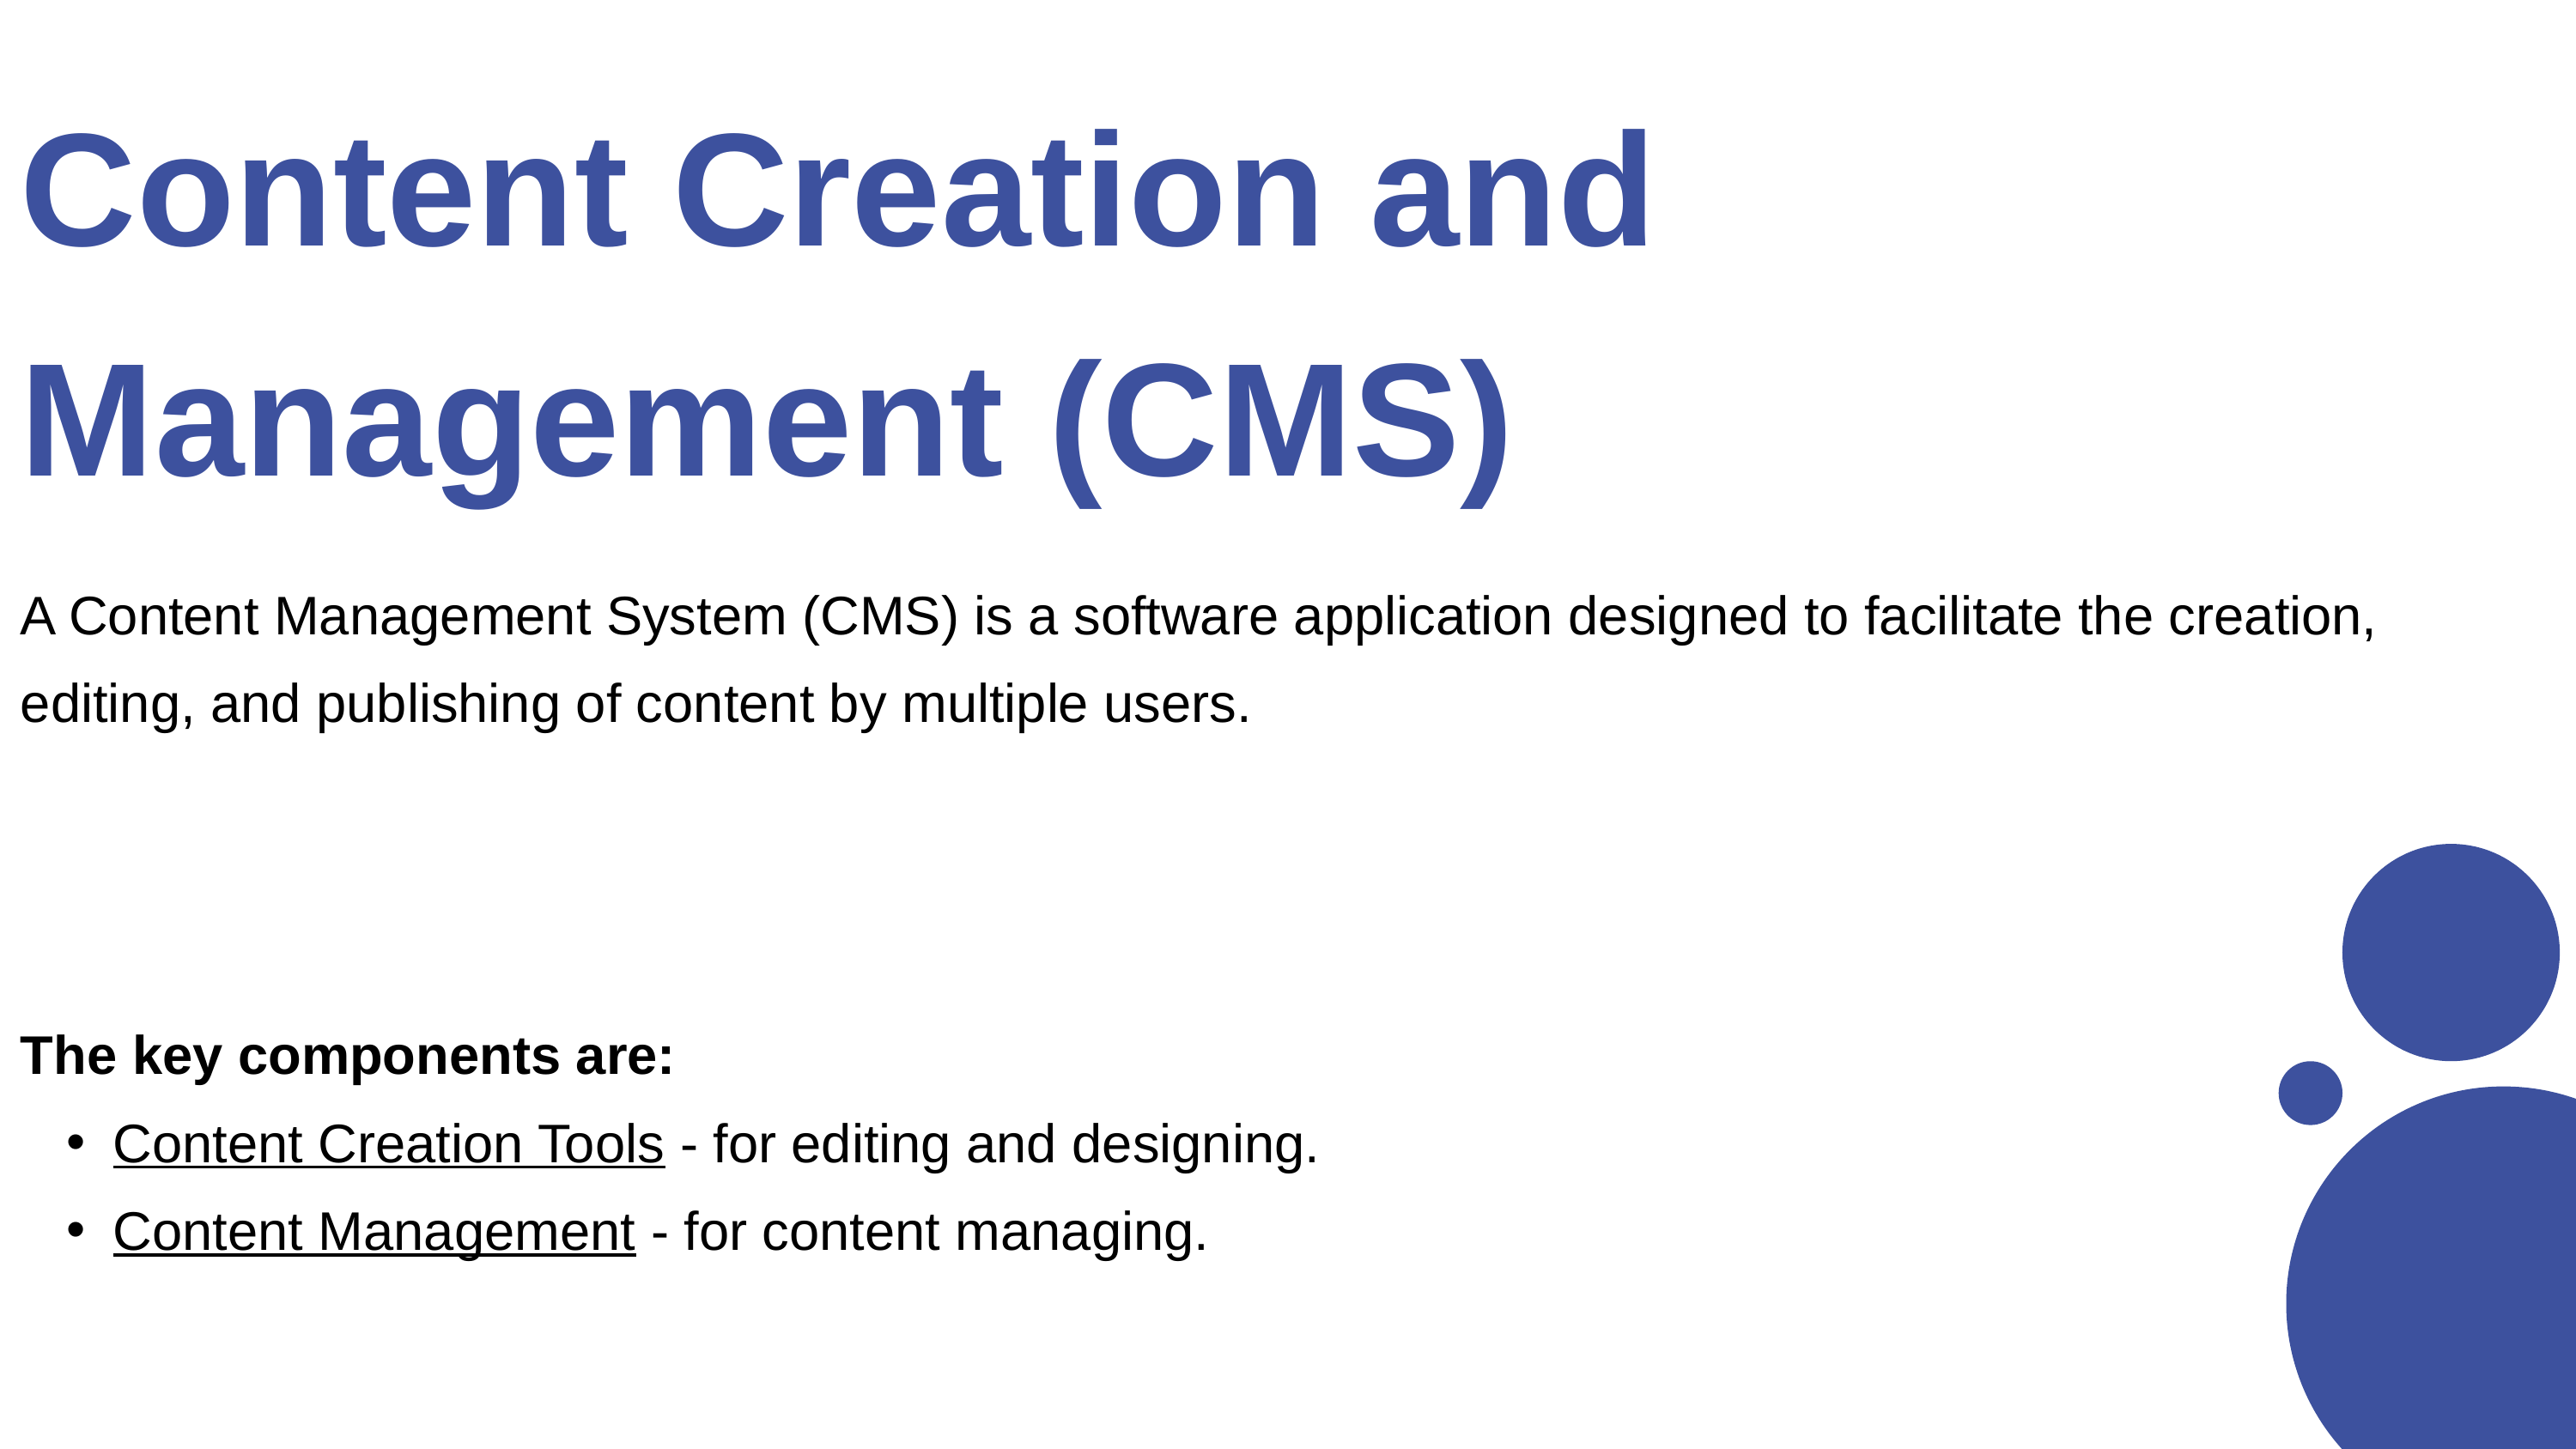

Content Creation and Management (CMS)
A Content Management System (CMS) is a software application designed to facilitate the creation, editing, and publishing of content by multiple users.

The key components are:
Content Creation Tools - for editing and designing.
Content Management - for content managing.